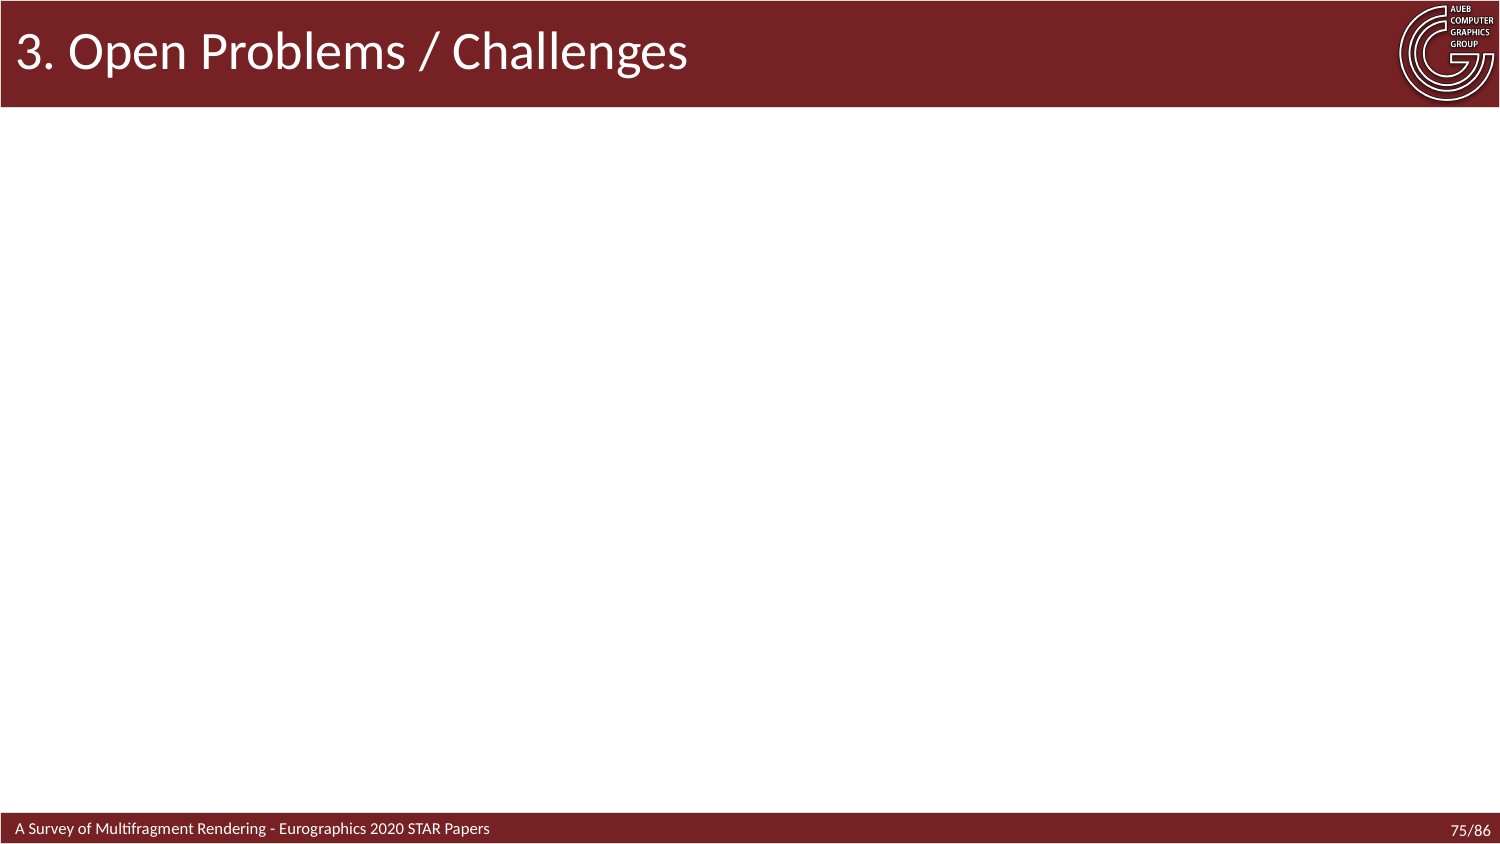

# 3. Open Problems / Challenges

75/86